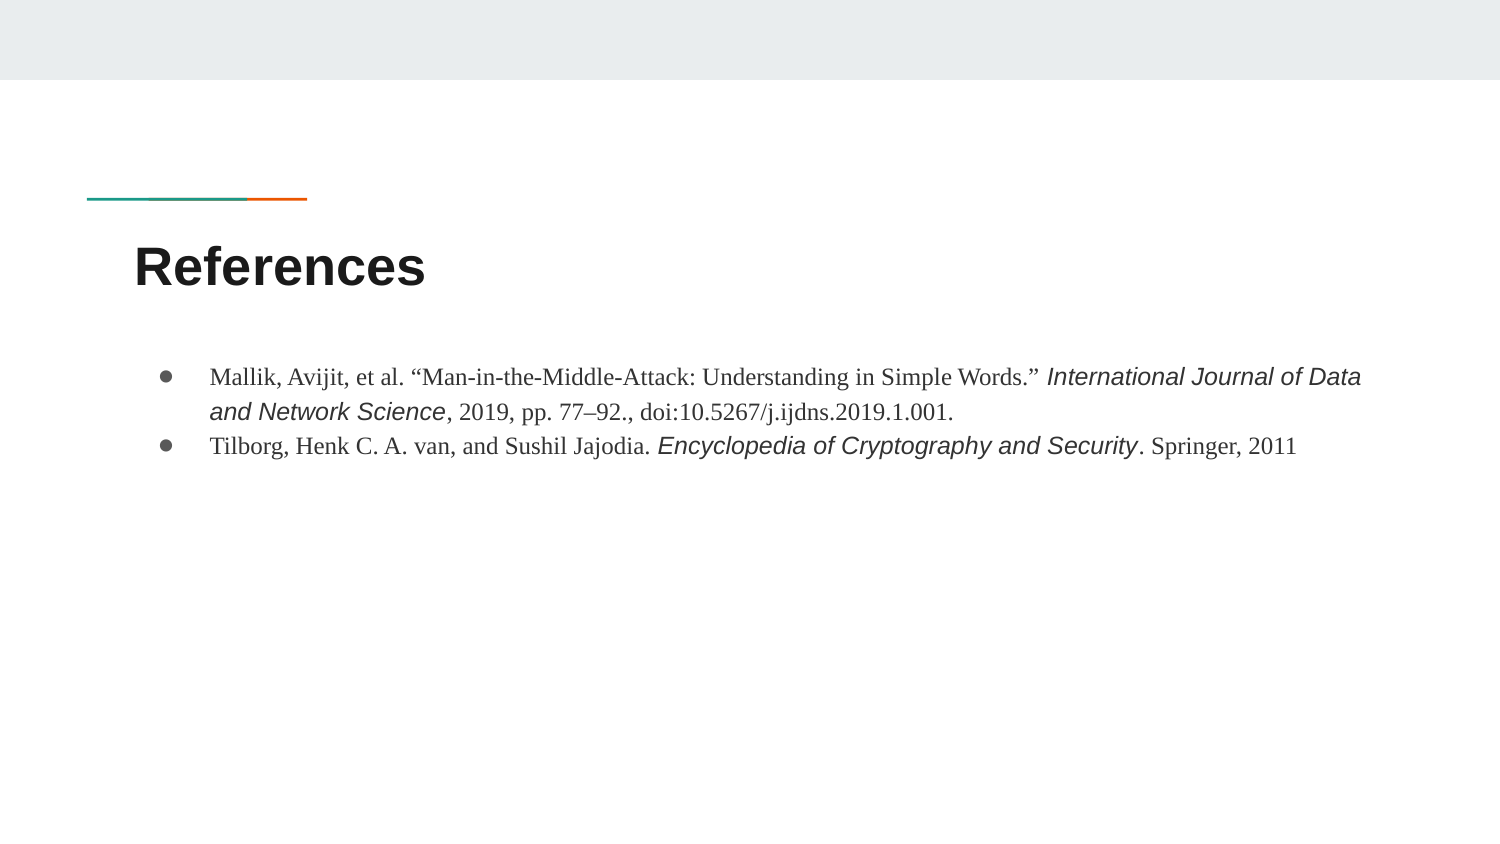

# References
Mallik, Avijit, et al. “Man-in-the-Middle-Attack: Understanding in Simple Words.” International Journal of Data and Network Science, 2019, pp. 77–92., doi:10.5267/j.ijdns.2019.1.001.
Tilborg, Henk C. A. van, and Sushil Jajodia. Encyclopedia of Cryptography and Security. Springer, 2011